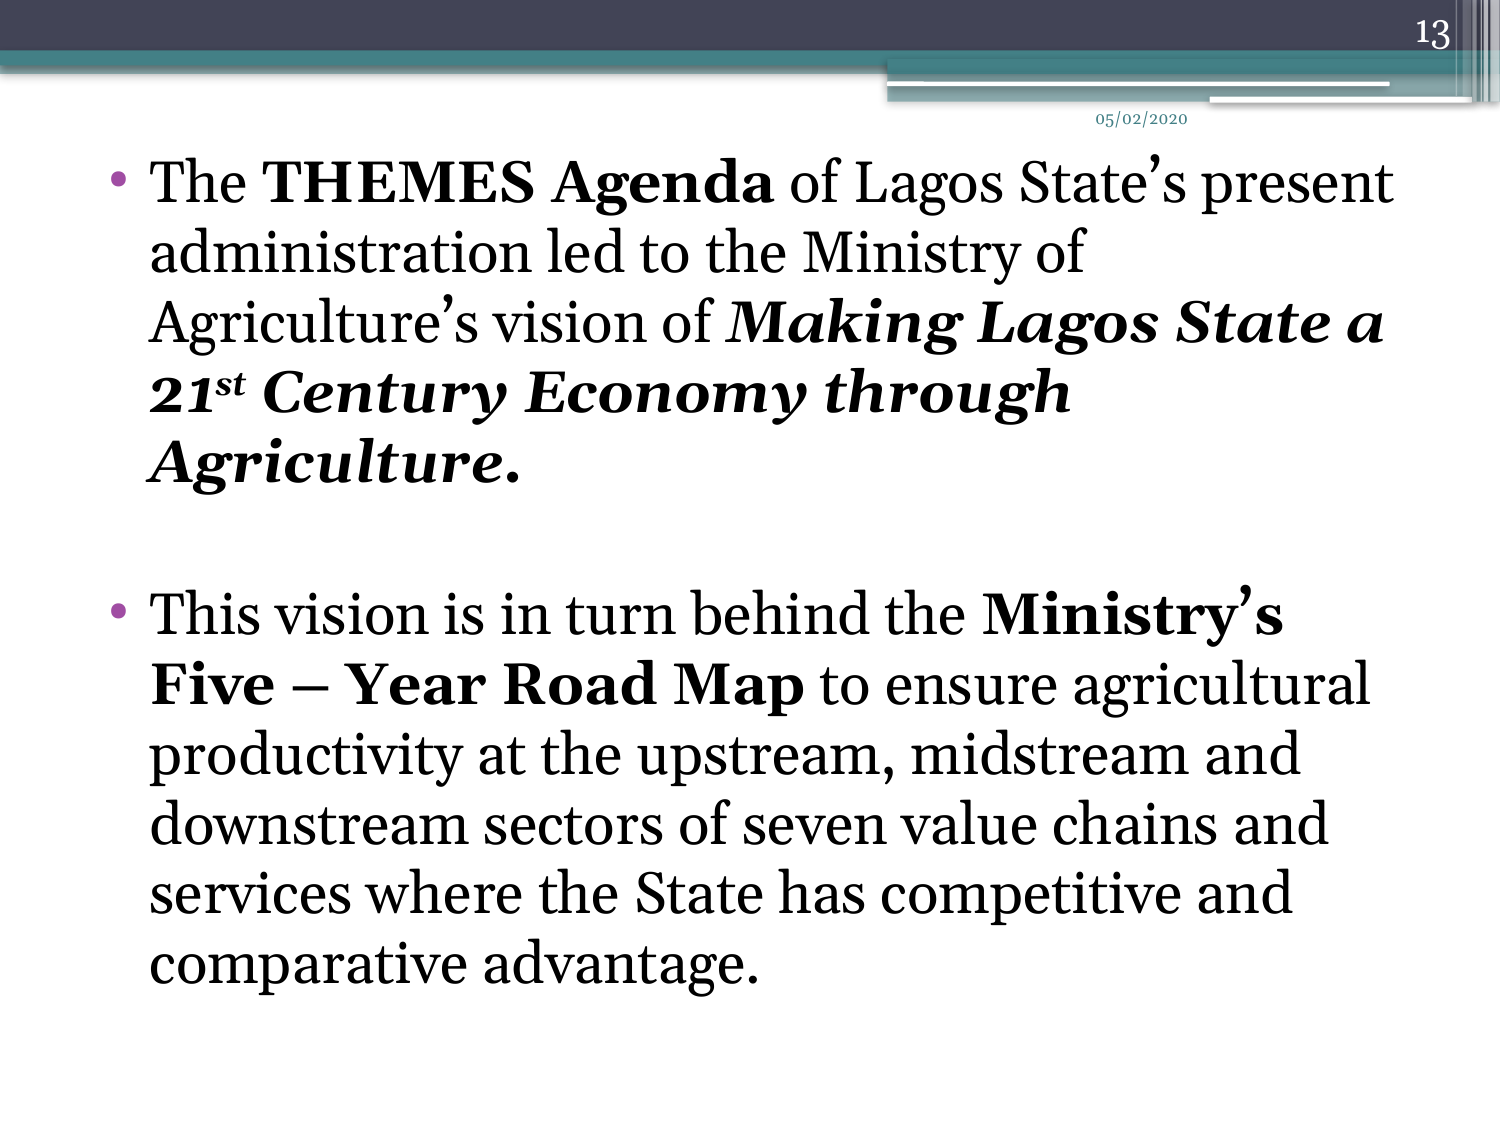

13
05/02/2020
The THEMES Agenda of Lagos State’s present administration led to the Ministry of Agriculture’s vision of Making Lagos State a 21st Century Economy through Agriculture.

This vision is in turn behind the Ministry’s Five – Year Road Map to ensure agricultural productivity at the upstream, midstream and downstream sectors of seven value chains and services where the State has competitive and comparative advantage.